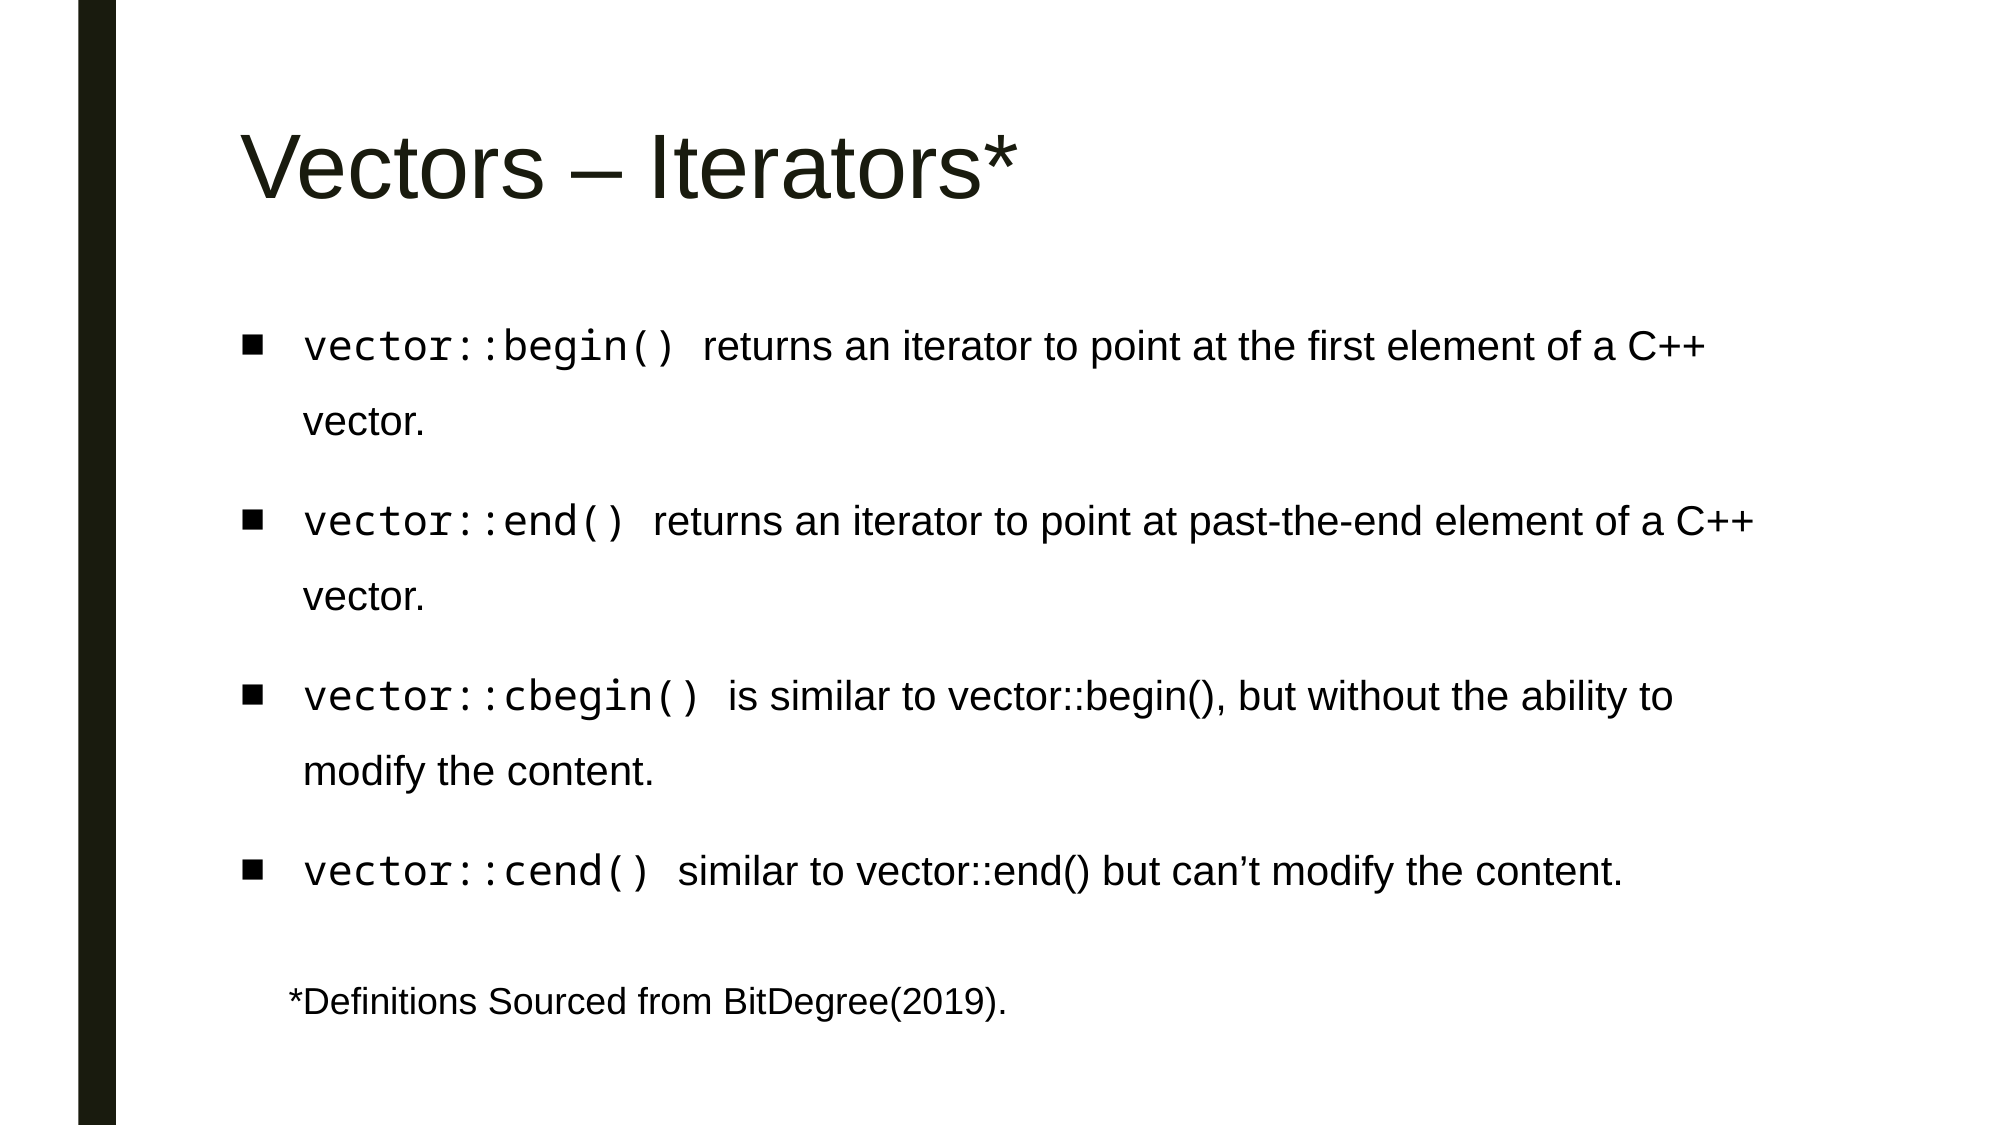

# Vectors – Iterators*
vector::begin() returns an iterator to point at the first element of a C++ vector.
vector::end() returns an iterator to point at past-the-end element of a C++ vector.
vector::cbegin() is similar to vector::begin(), but without the ability to modify the content.
vector::cend() similar to vector::end() but can’t modify the content.
*Definitions Sourced from BitDegree(2019).